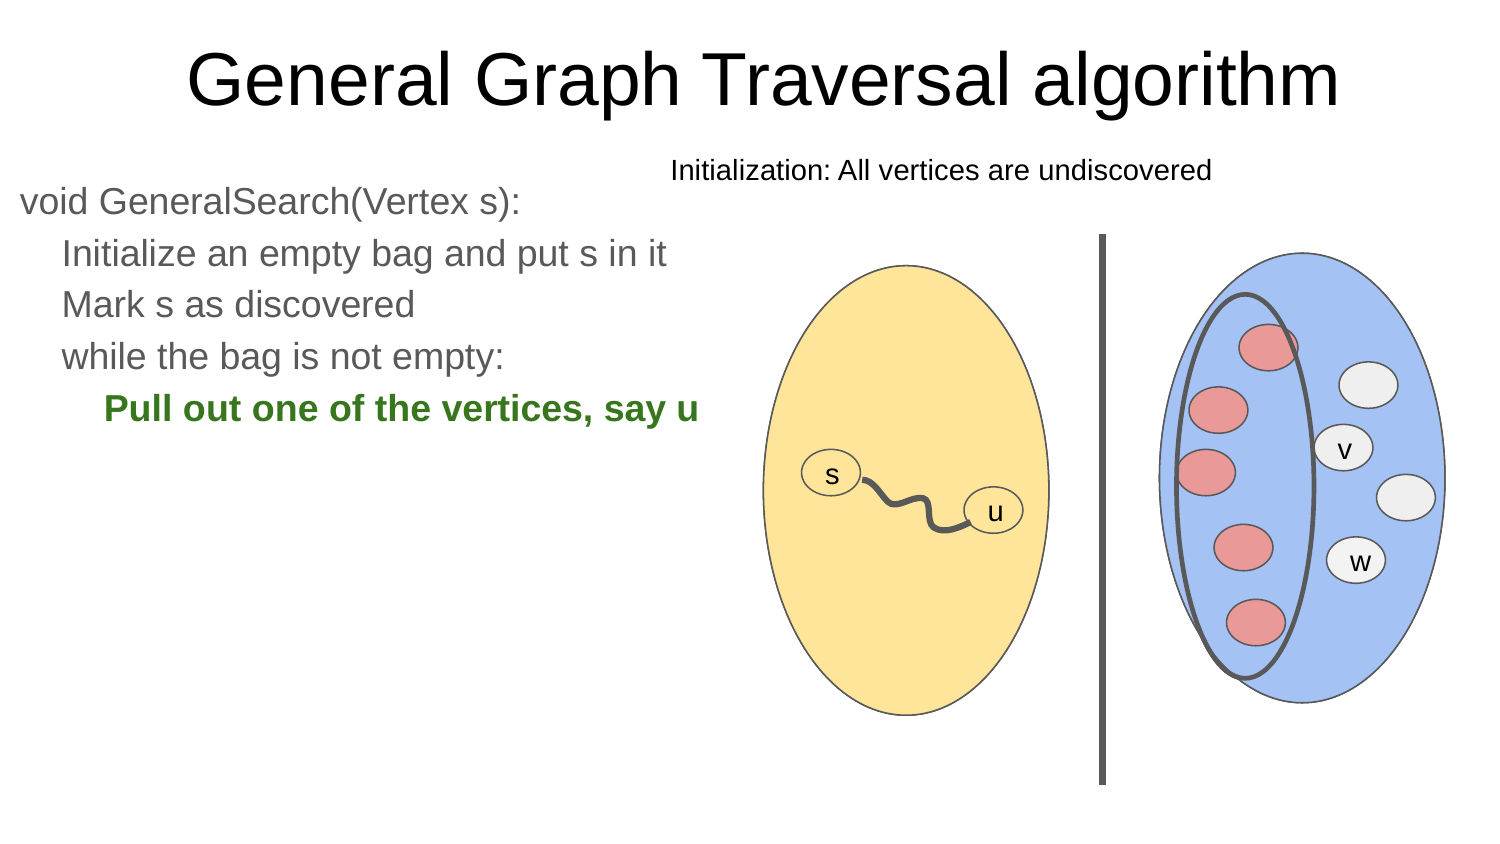

# General Graph Traversal algorithm
Initialization: All vertices are undiscovered
void GeneralSearch(Vertex s):
    Initialize an empty bag and put s in it
    Mark s as discovered
    while the bag is not empty:
        Pull out one of the vertices, say u

v
s
s

u
p

w

u